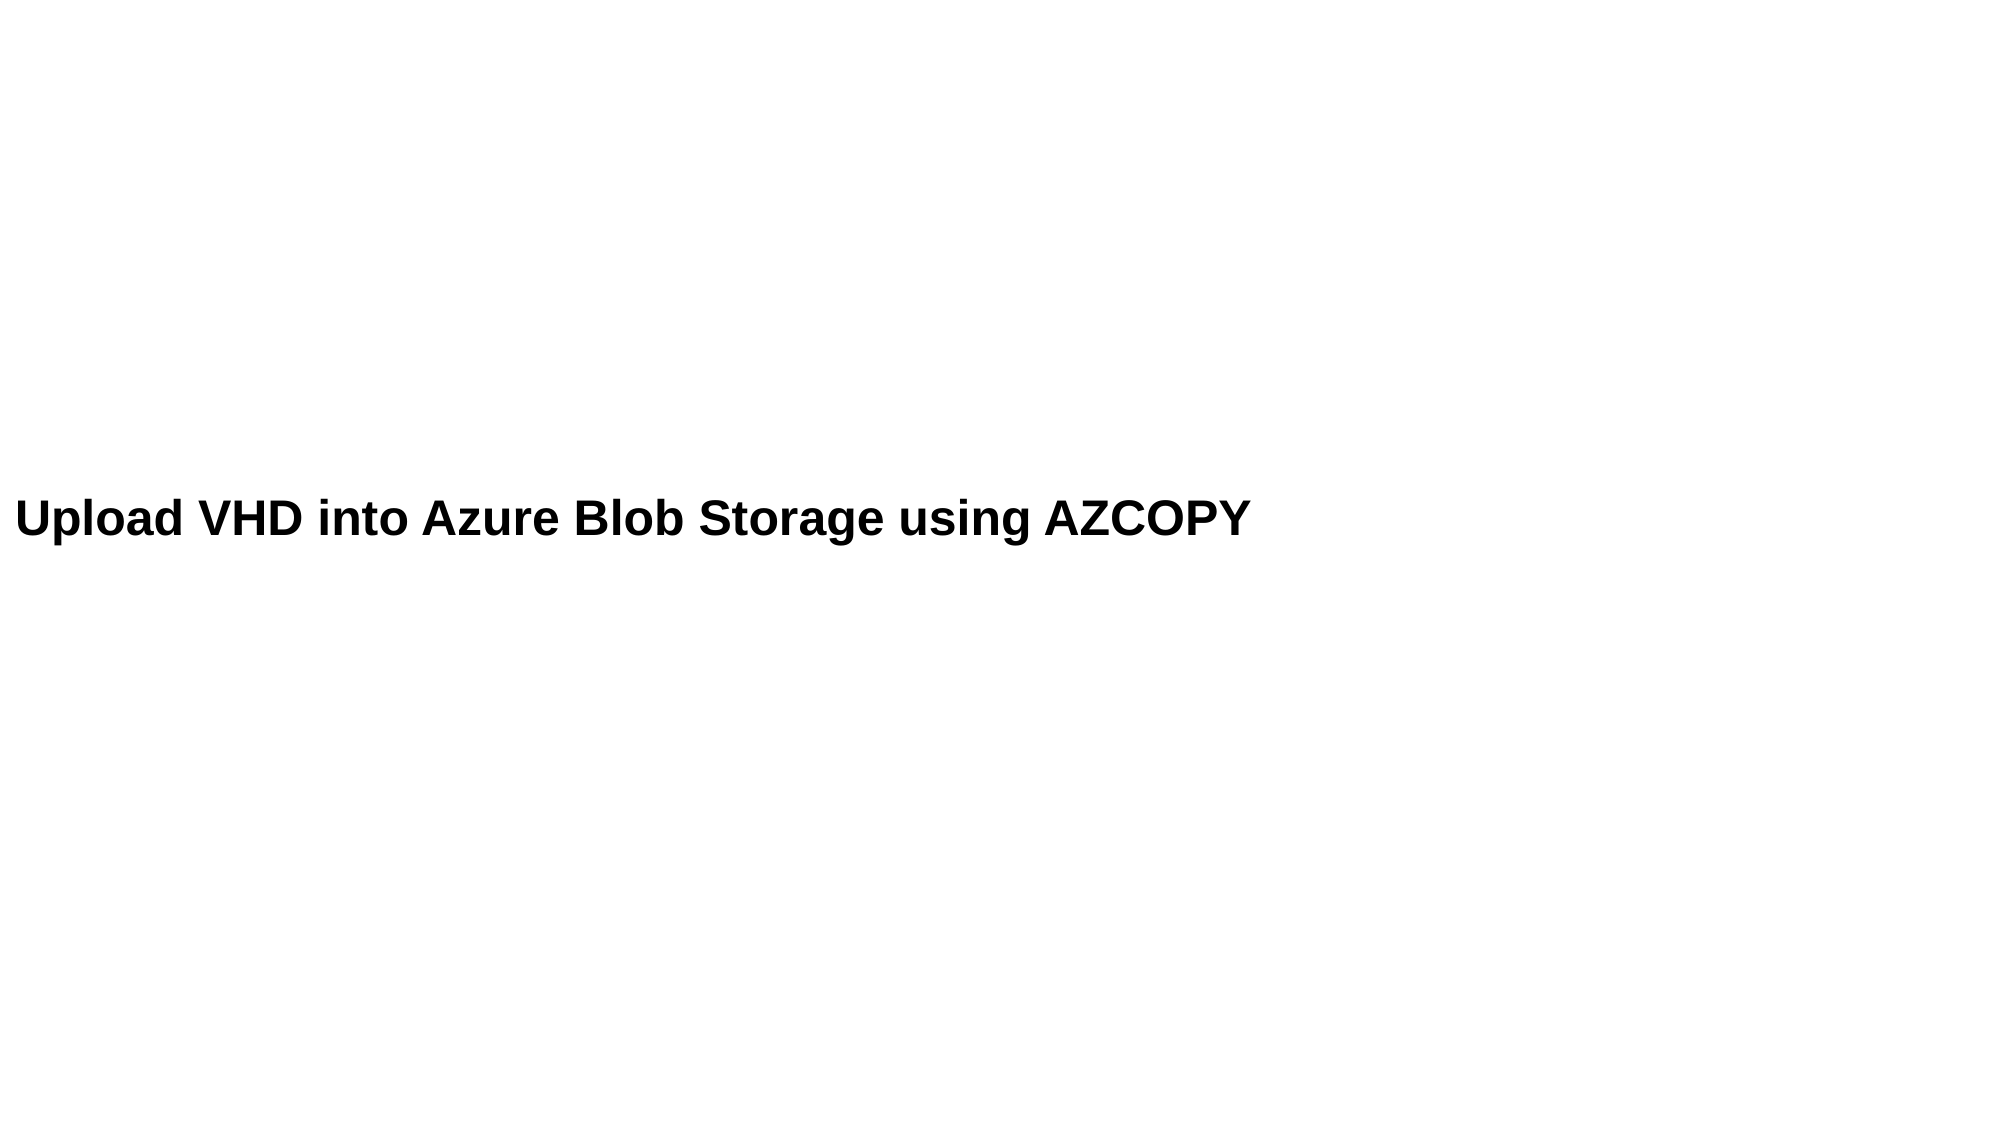

Upload VHD into Azure Blob Storage using AZCOPY